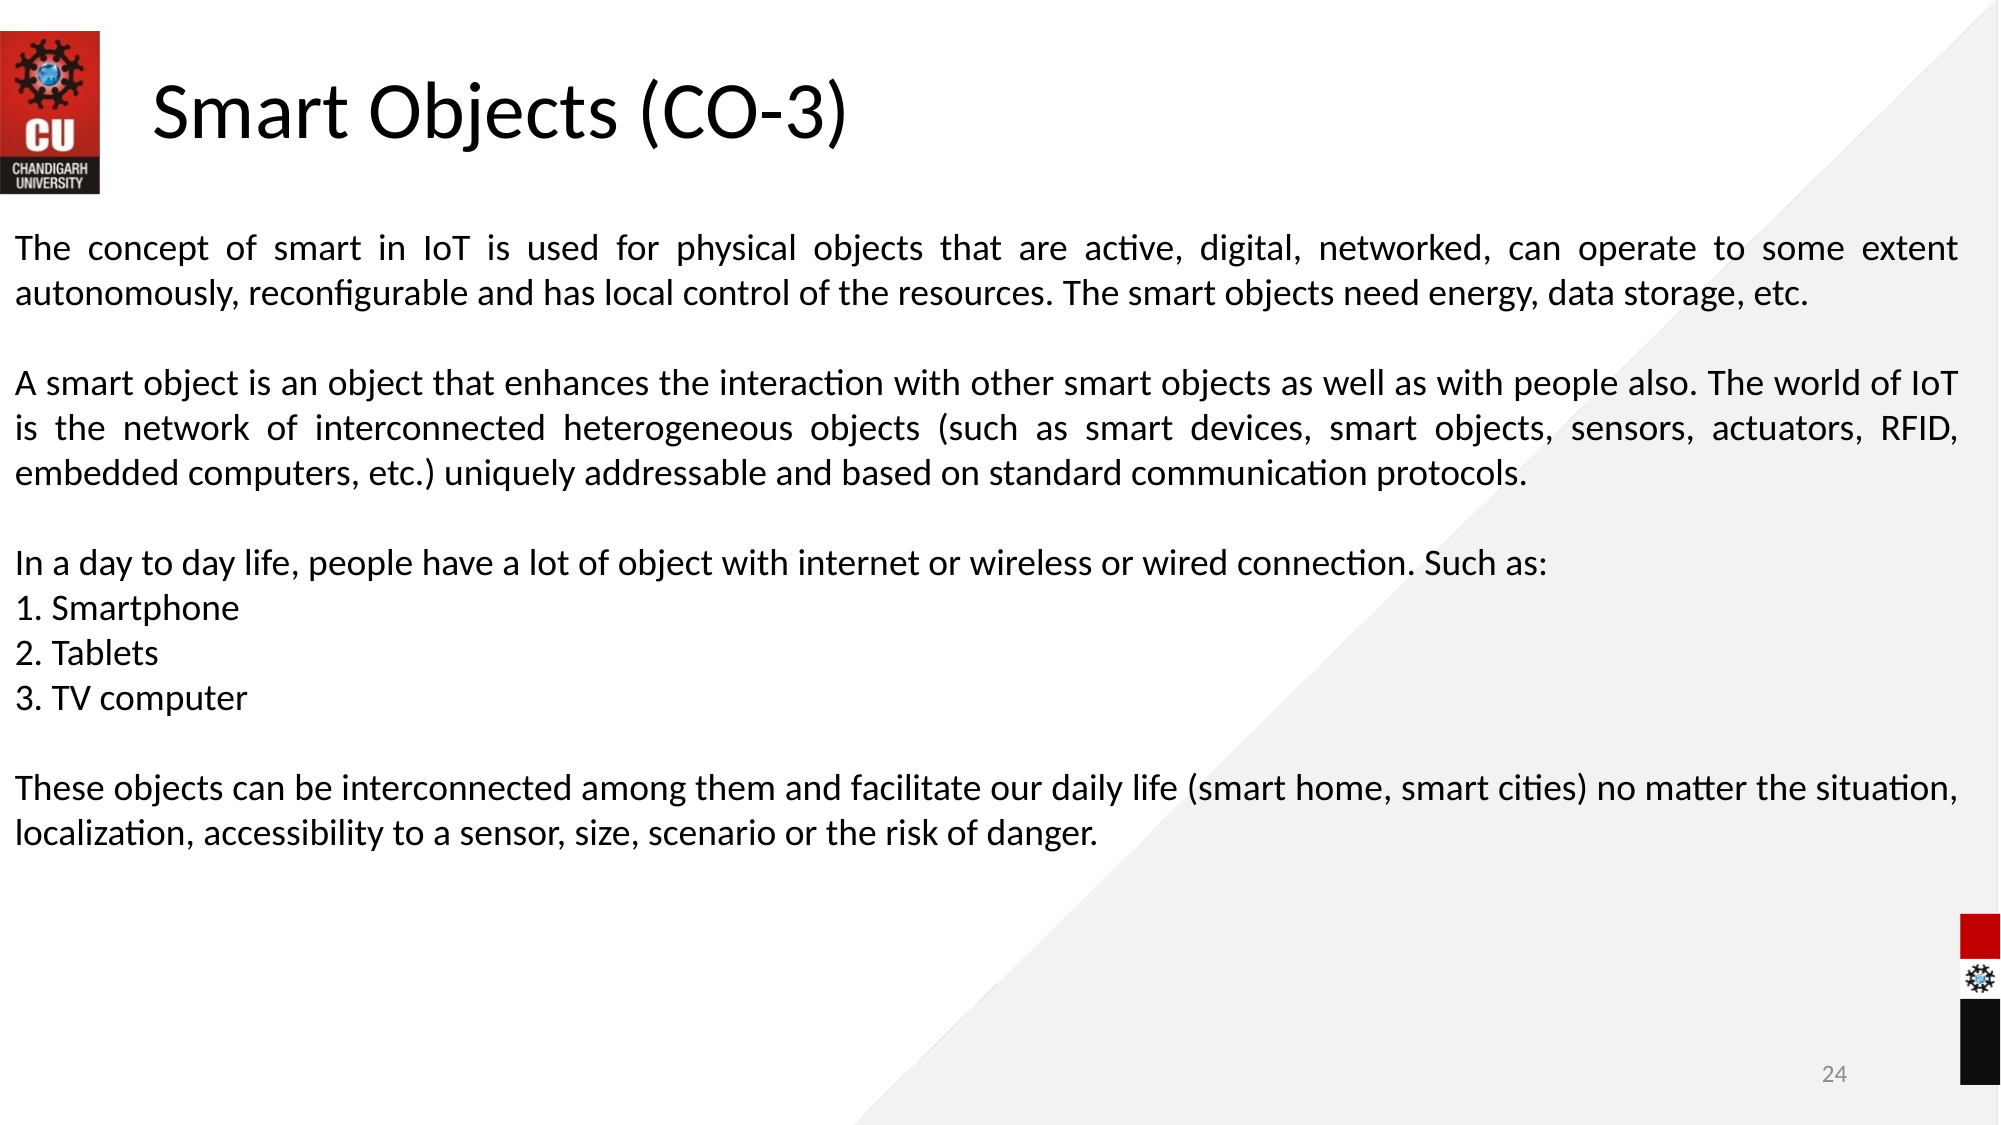

# Smart Objects (CO-3)

The concept of smart in IoT is used for physical objects that are active, digital, networked, can operate to some extent autonomously, reconfigurable and has local control of the resources. The smart objects need energy, data storage, etc.

A smart object is an object that enhances the interaction with other smart objects as well as with people also. The world of IoT is the network of interconnected heterogeneous objects (such as smart devices, smart objects, sensors, actuators, RFID, embedded computers, etc.) uniquely addressable and based on standard communication protocols.

In a day to day life, people have a lot of object with internet or wireless or wired connection. Such as:
1. Smartphone
2. Tablets
3. TV computer

These objects can be interconnected among them and facilitate our daily life (smart home, smart cities) no matter the situation, localization, accessibility to a sensor, size, scenario or the risk of danger.
24